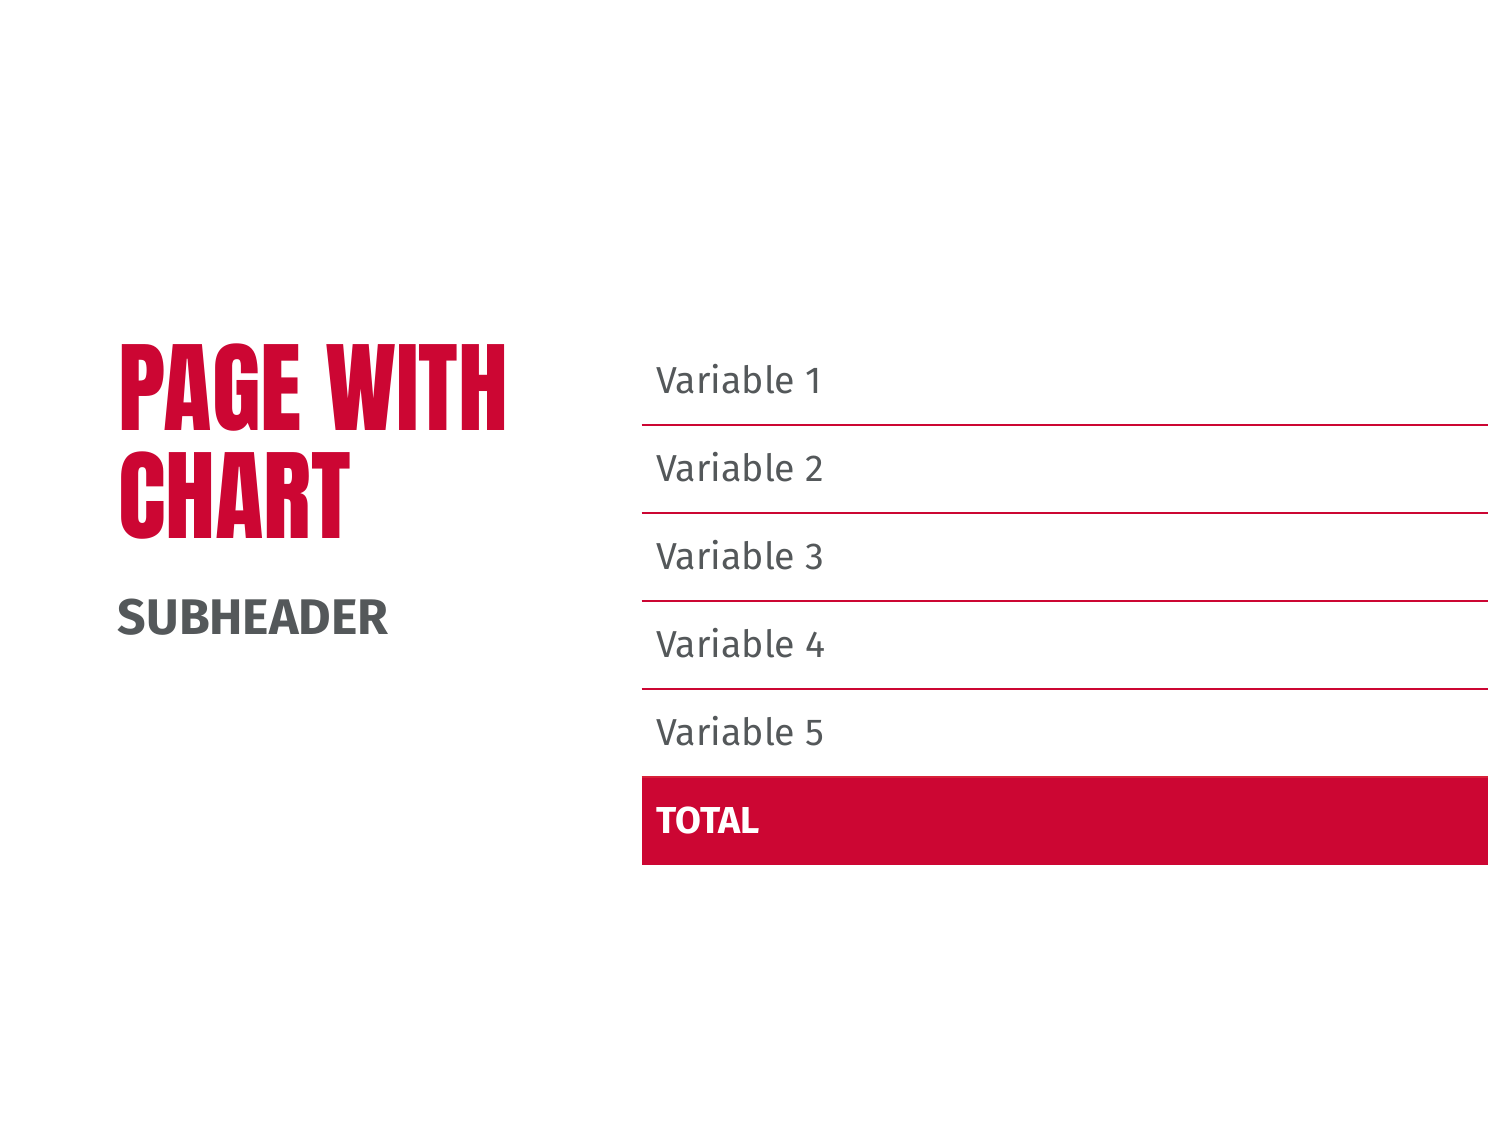

# PAGE WITH CHART
| Variable 1 |
| --- |
| Variable 2 |
| Variable 3 |
| Variable 4 |
| Variable 5 |
| TOTAL |
SUBHEADER